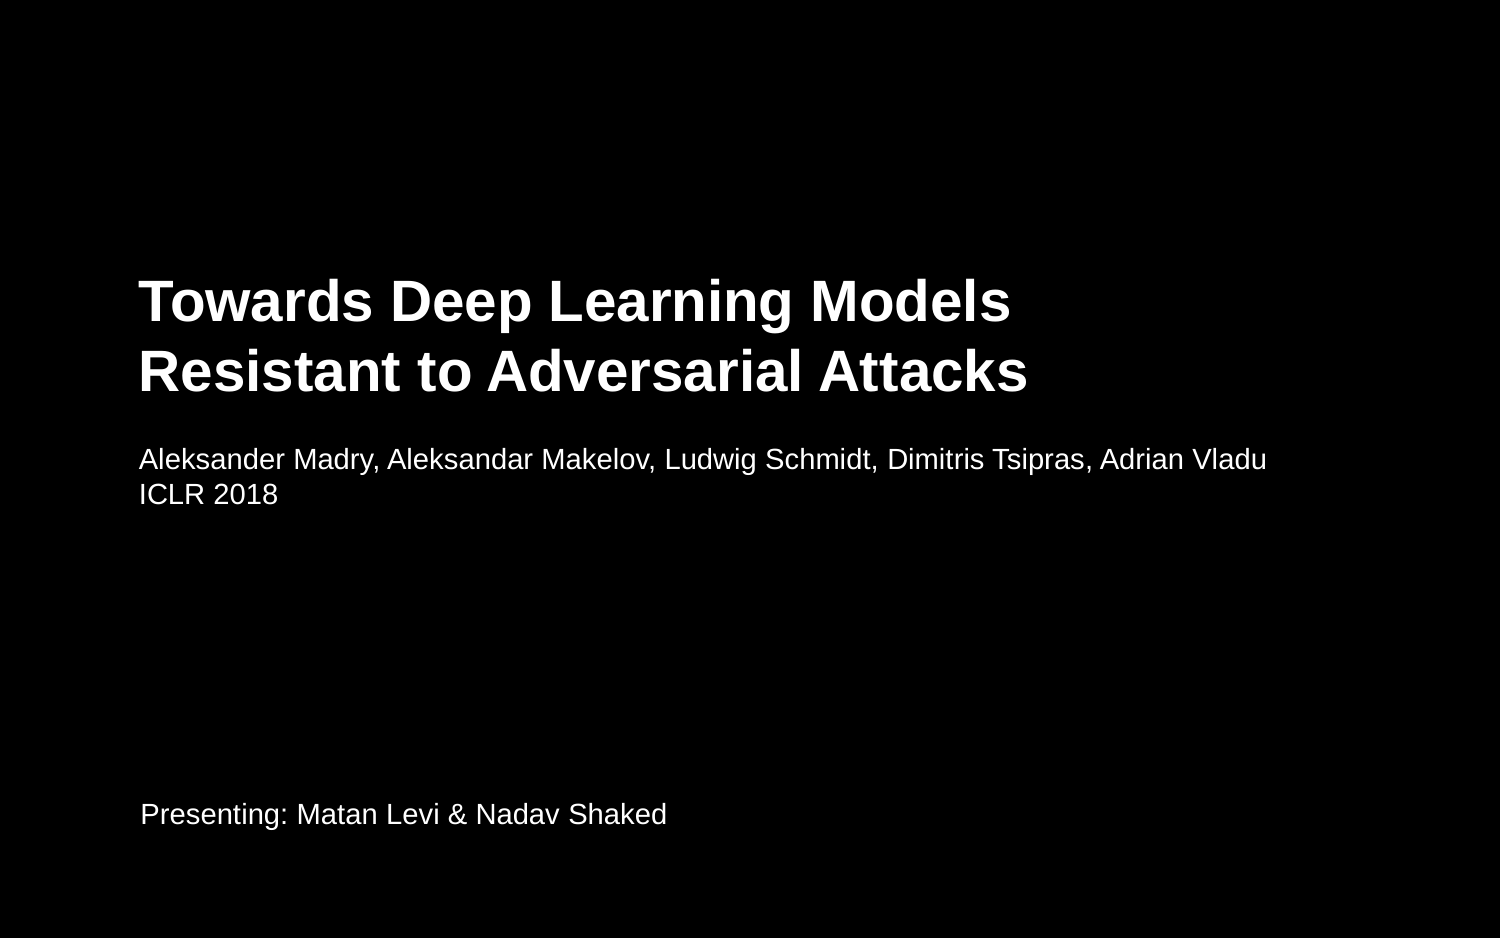

1
Towards Deep Learning Models Resistant to Adversarial Attacks
Aleksander Madry, Aleksandar Makelov, Ludwig Schmidt, Dimitris Tsipras, Adrian Vladu
ICLR 2018

Presenting: Matan Levi & Nadav Shaked